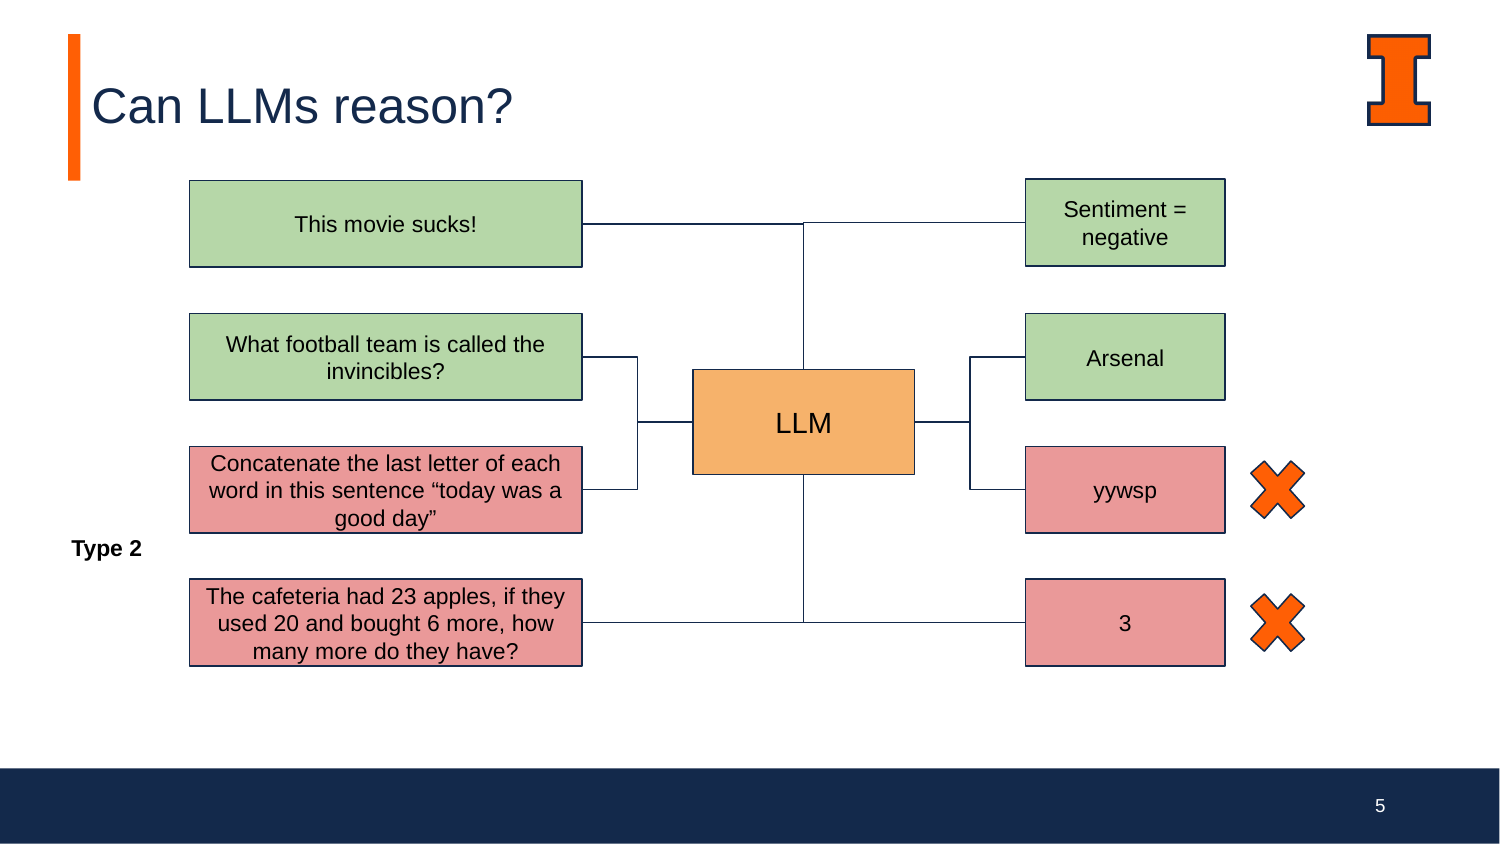

# Can LLMs reason?
Sentiment = negative
This movie sucks!
Arsenal
What football team is called the invincibles?
LLM
yywsp
Concatenate the last letter of each word in this sentence “today was a good day”

Type 2
3
The cafeteria had 23 apples, if they used 20 and bought 6 more, how many more do they have?

5